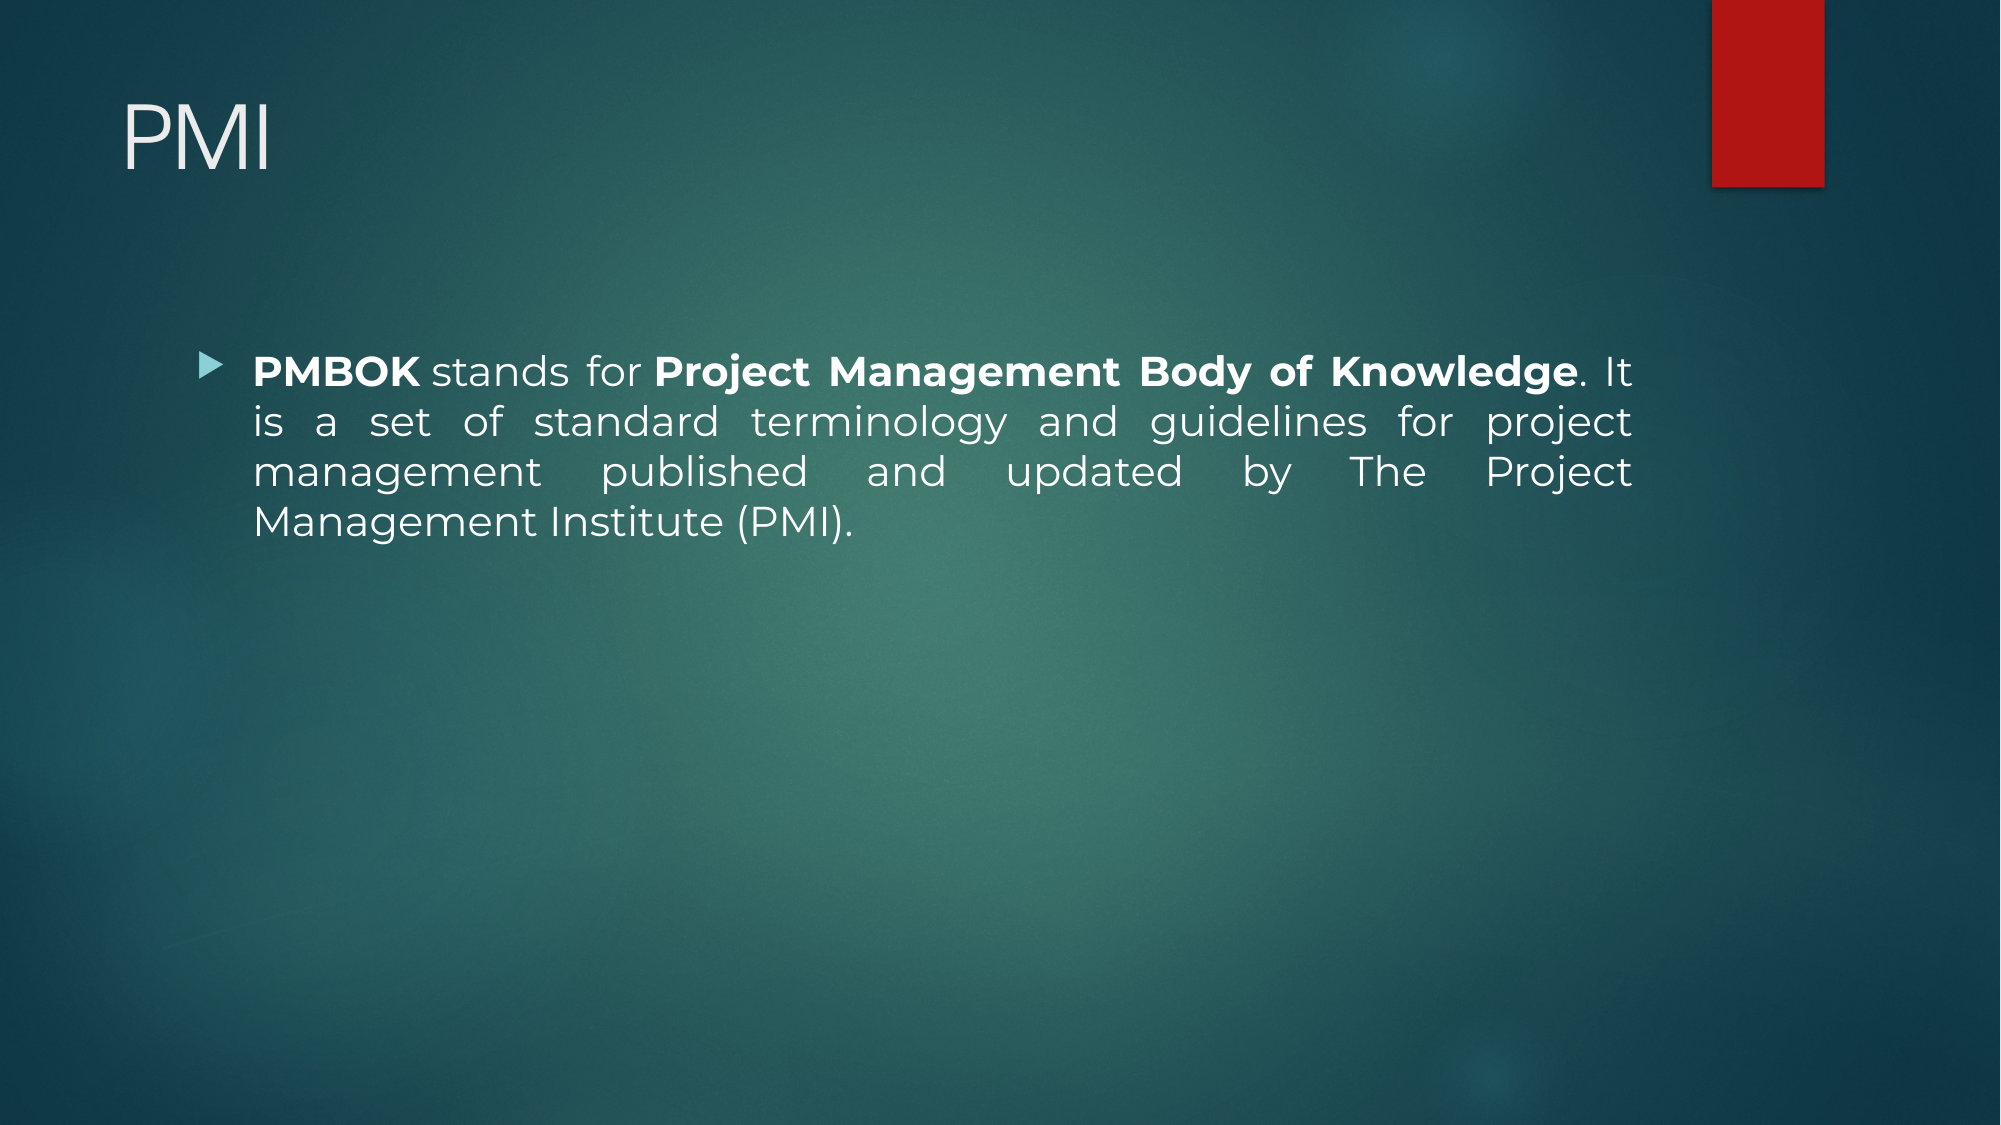

# PMI
PMBOK stands for Project Management Body of Knowledge. It is a set of standard terminology and guidelines for project management published and updated by The Project Management Institute (PMI).